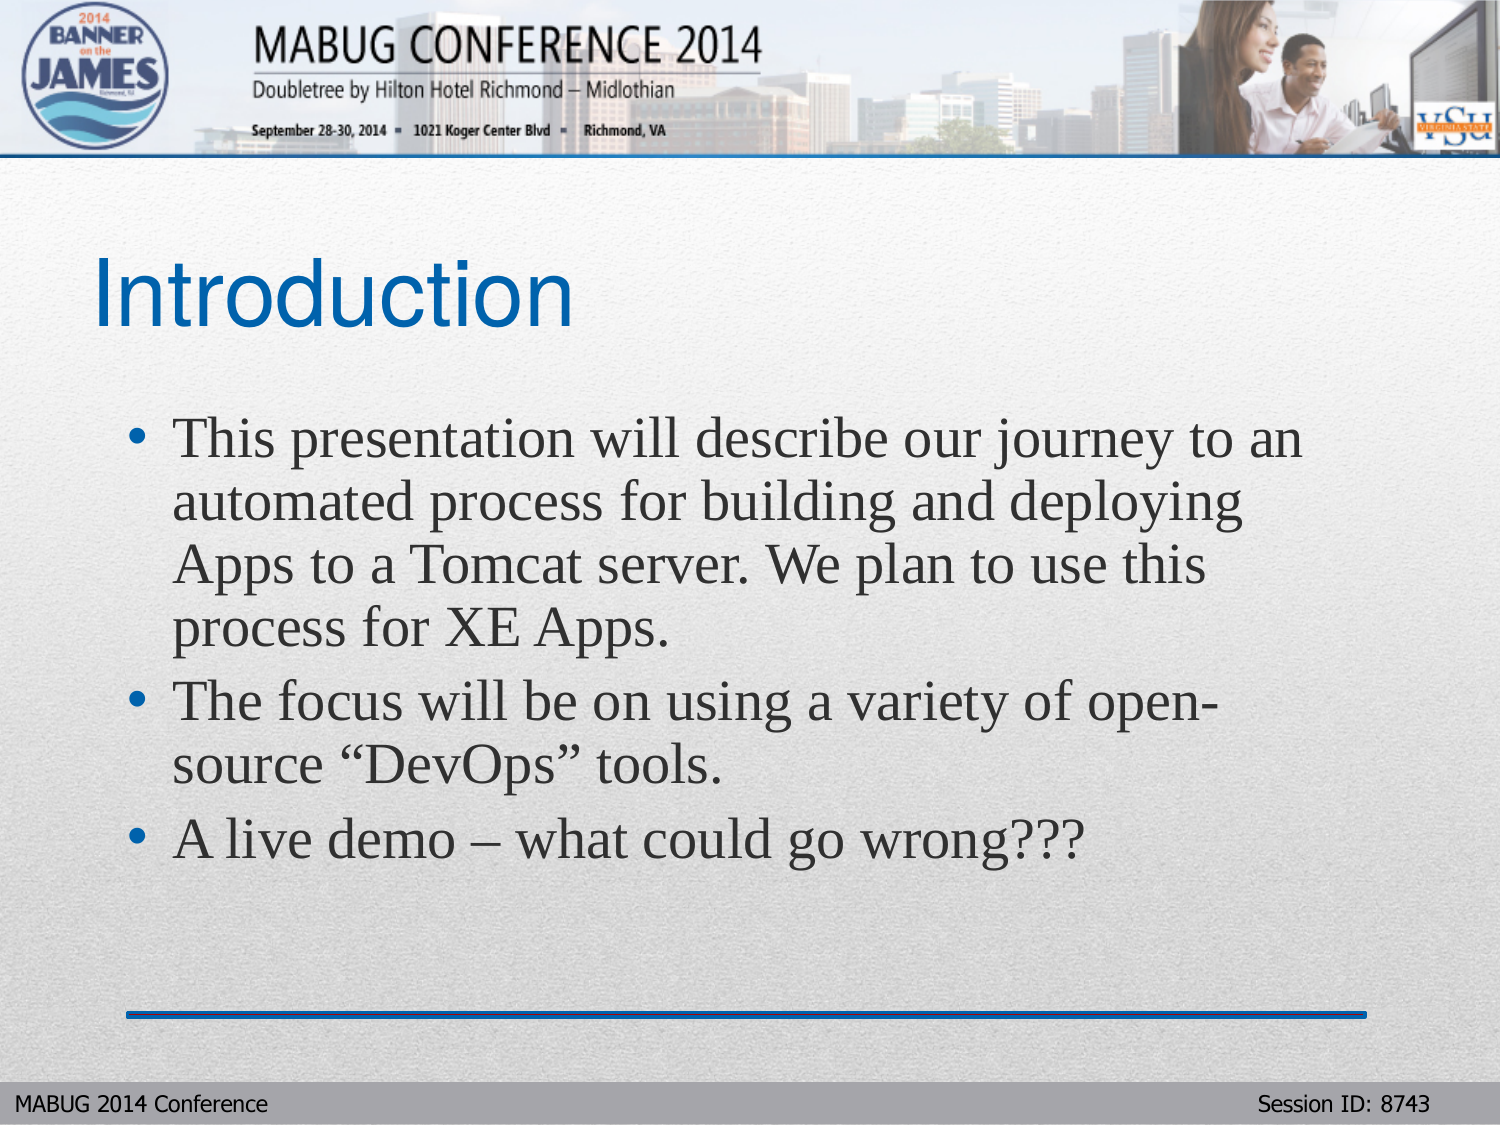

# Introduction
This presentation will describe our journey to an automated process for building and deploying Apps to a Tomcat server. We plan to use this process for XE Apps.
The focus will be on using a variety of open-source “DevOps” tools.
A live demo – what could go wrong???